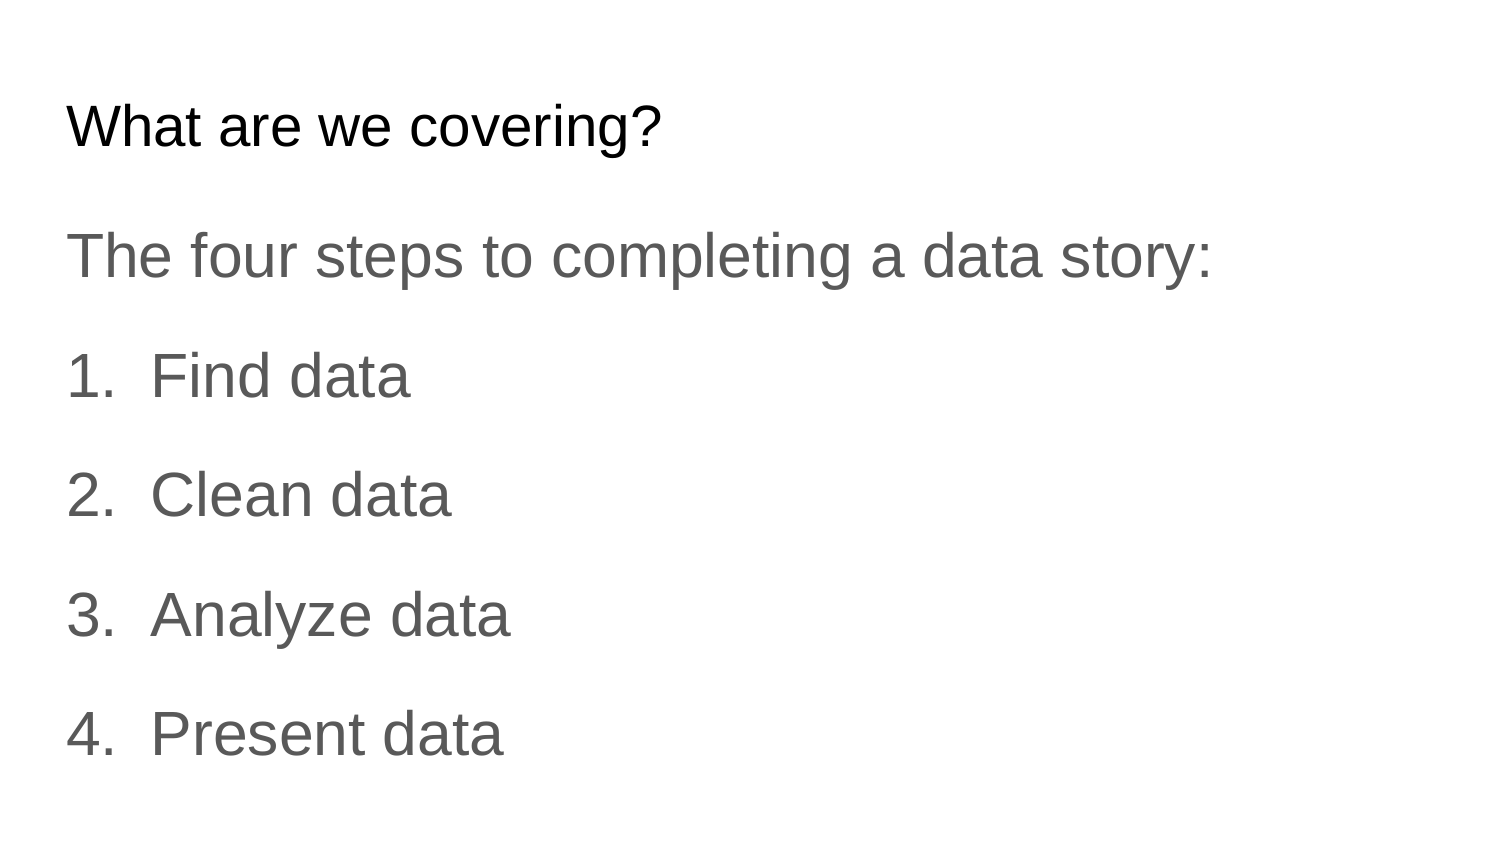

# What are we covering?
The four steps to completing a data story:
Find data
Clean data
Analyze data
Present data